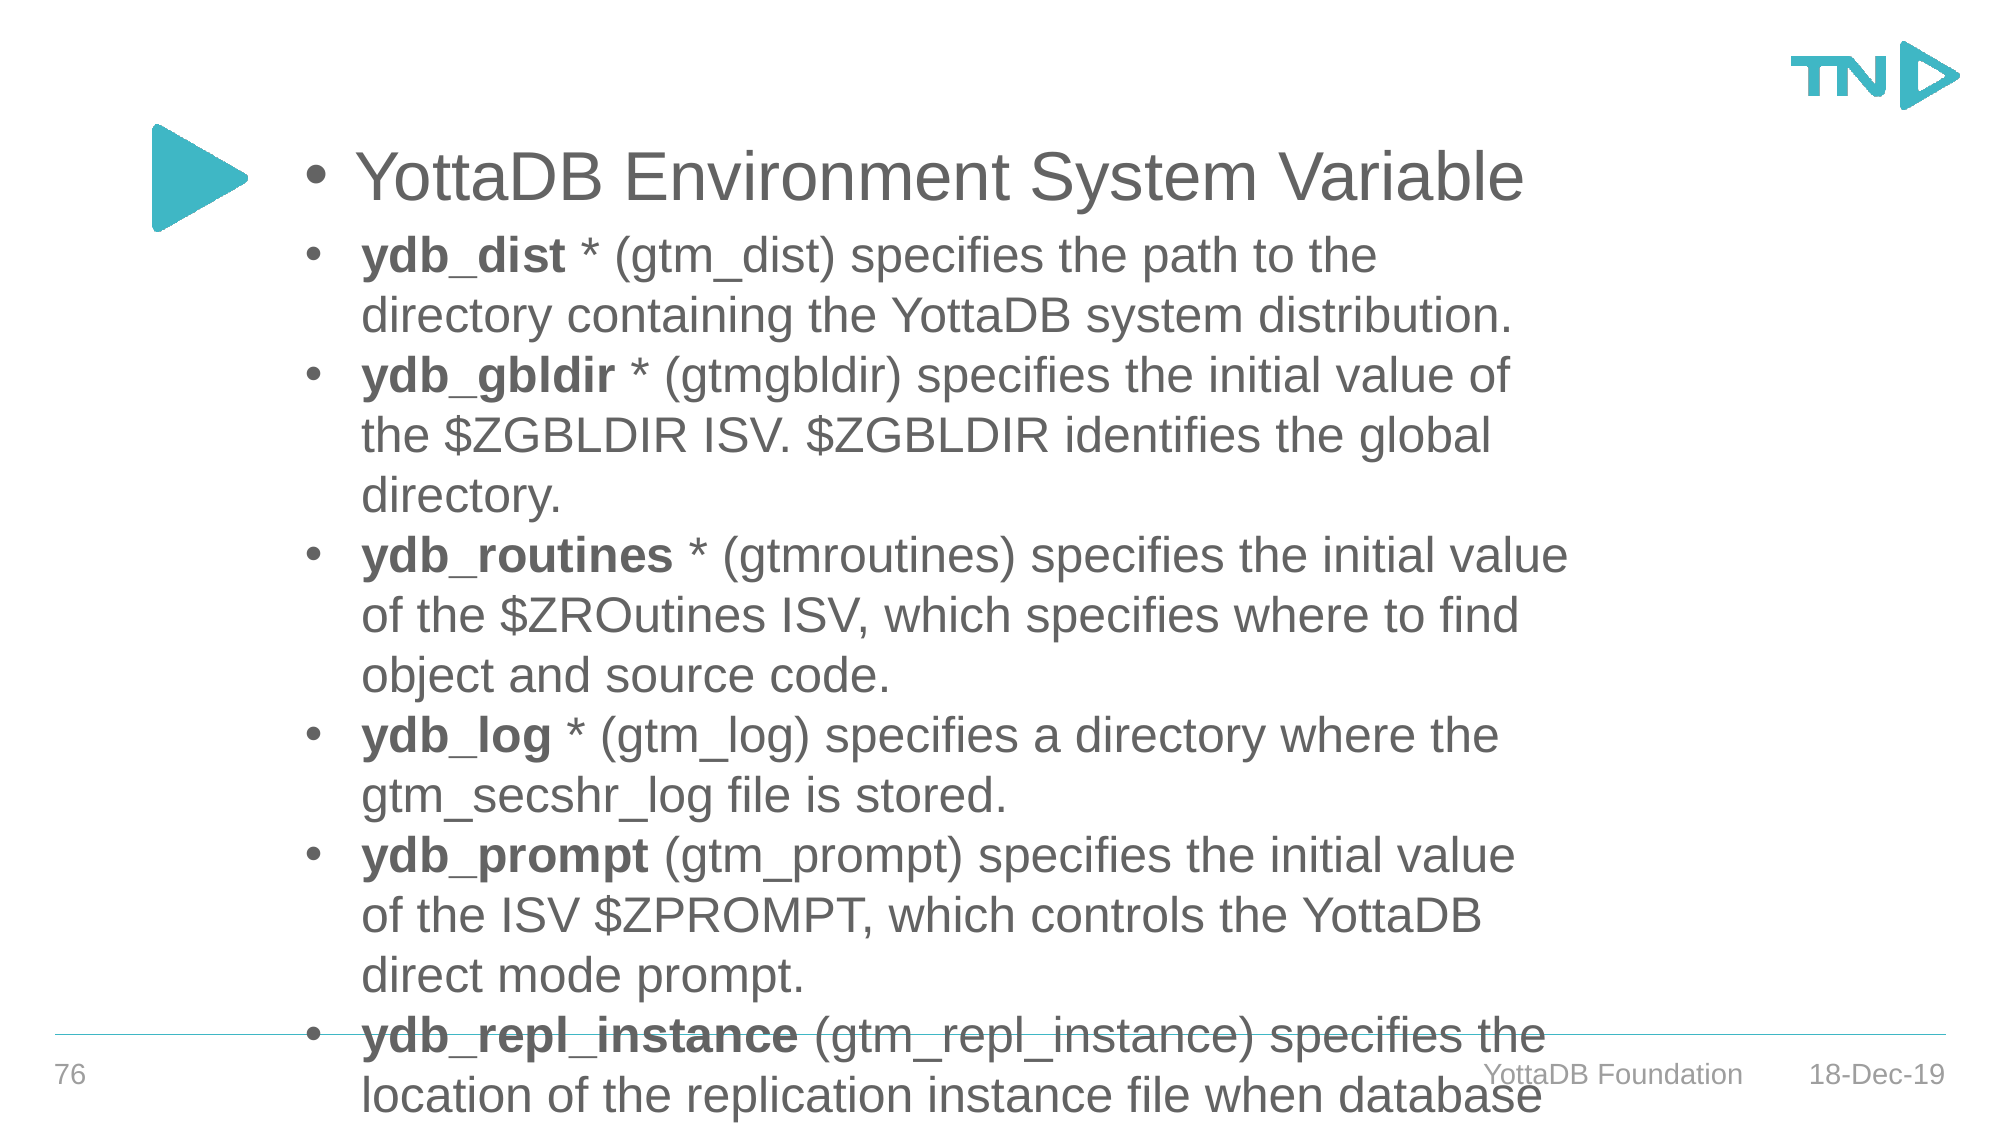

# YottaDB Environment System Variable
ydb_dist * (gtm_dist) specifies the path to the directory containing the YottaDB system distribution.
ydb_gbldir * (gtmgbldir) specifies the initial value of the $ZGBLDIR ISV. $ZGBLDIR identifies the global directory.
ydb_routines * (gtmroutines) specifies the initial value of the $ZROutines ISV, which specifies where to find object and source code.
ydb_log * (gtm_log) specifies a directory where the gtm_secshr_log file is stored.
ydb_prompt (gtm_prompt) specifies the initial value of the ISV $ZPROMPT, which controls the YottaDB direct mode prompt.
ydb_repl_instance (gtm_repl_instance) specifies the location of the replication instance file when database replication is in use.
ydb_repl_instsecondary (gtm_repl_instsecondary) specifies the name of the replicating instance in the current environment.
76
YottaDB Foundation
18-Dec-19